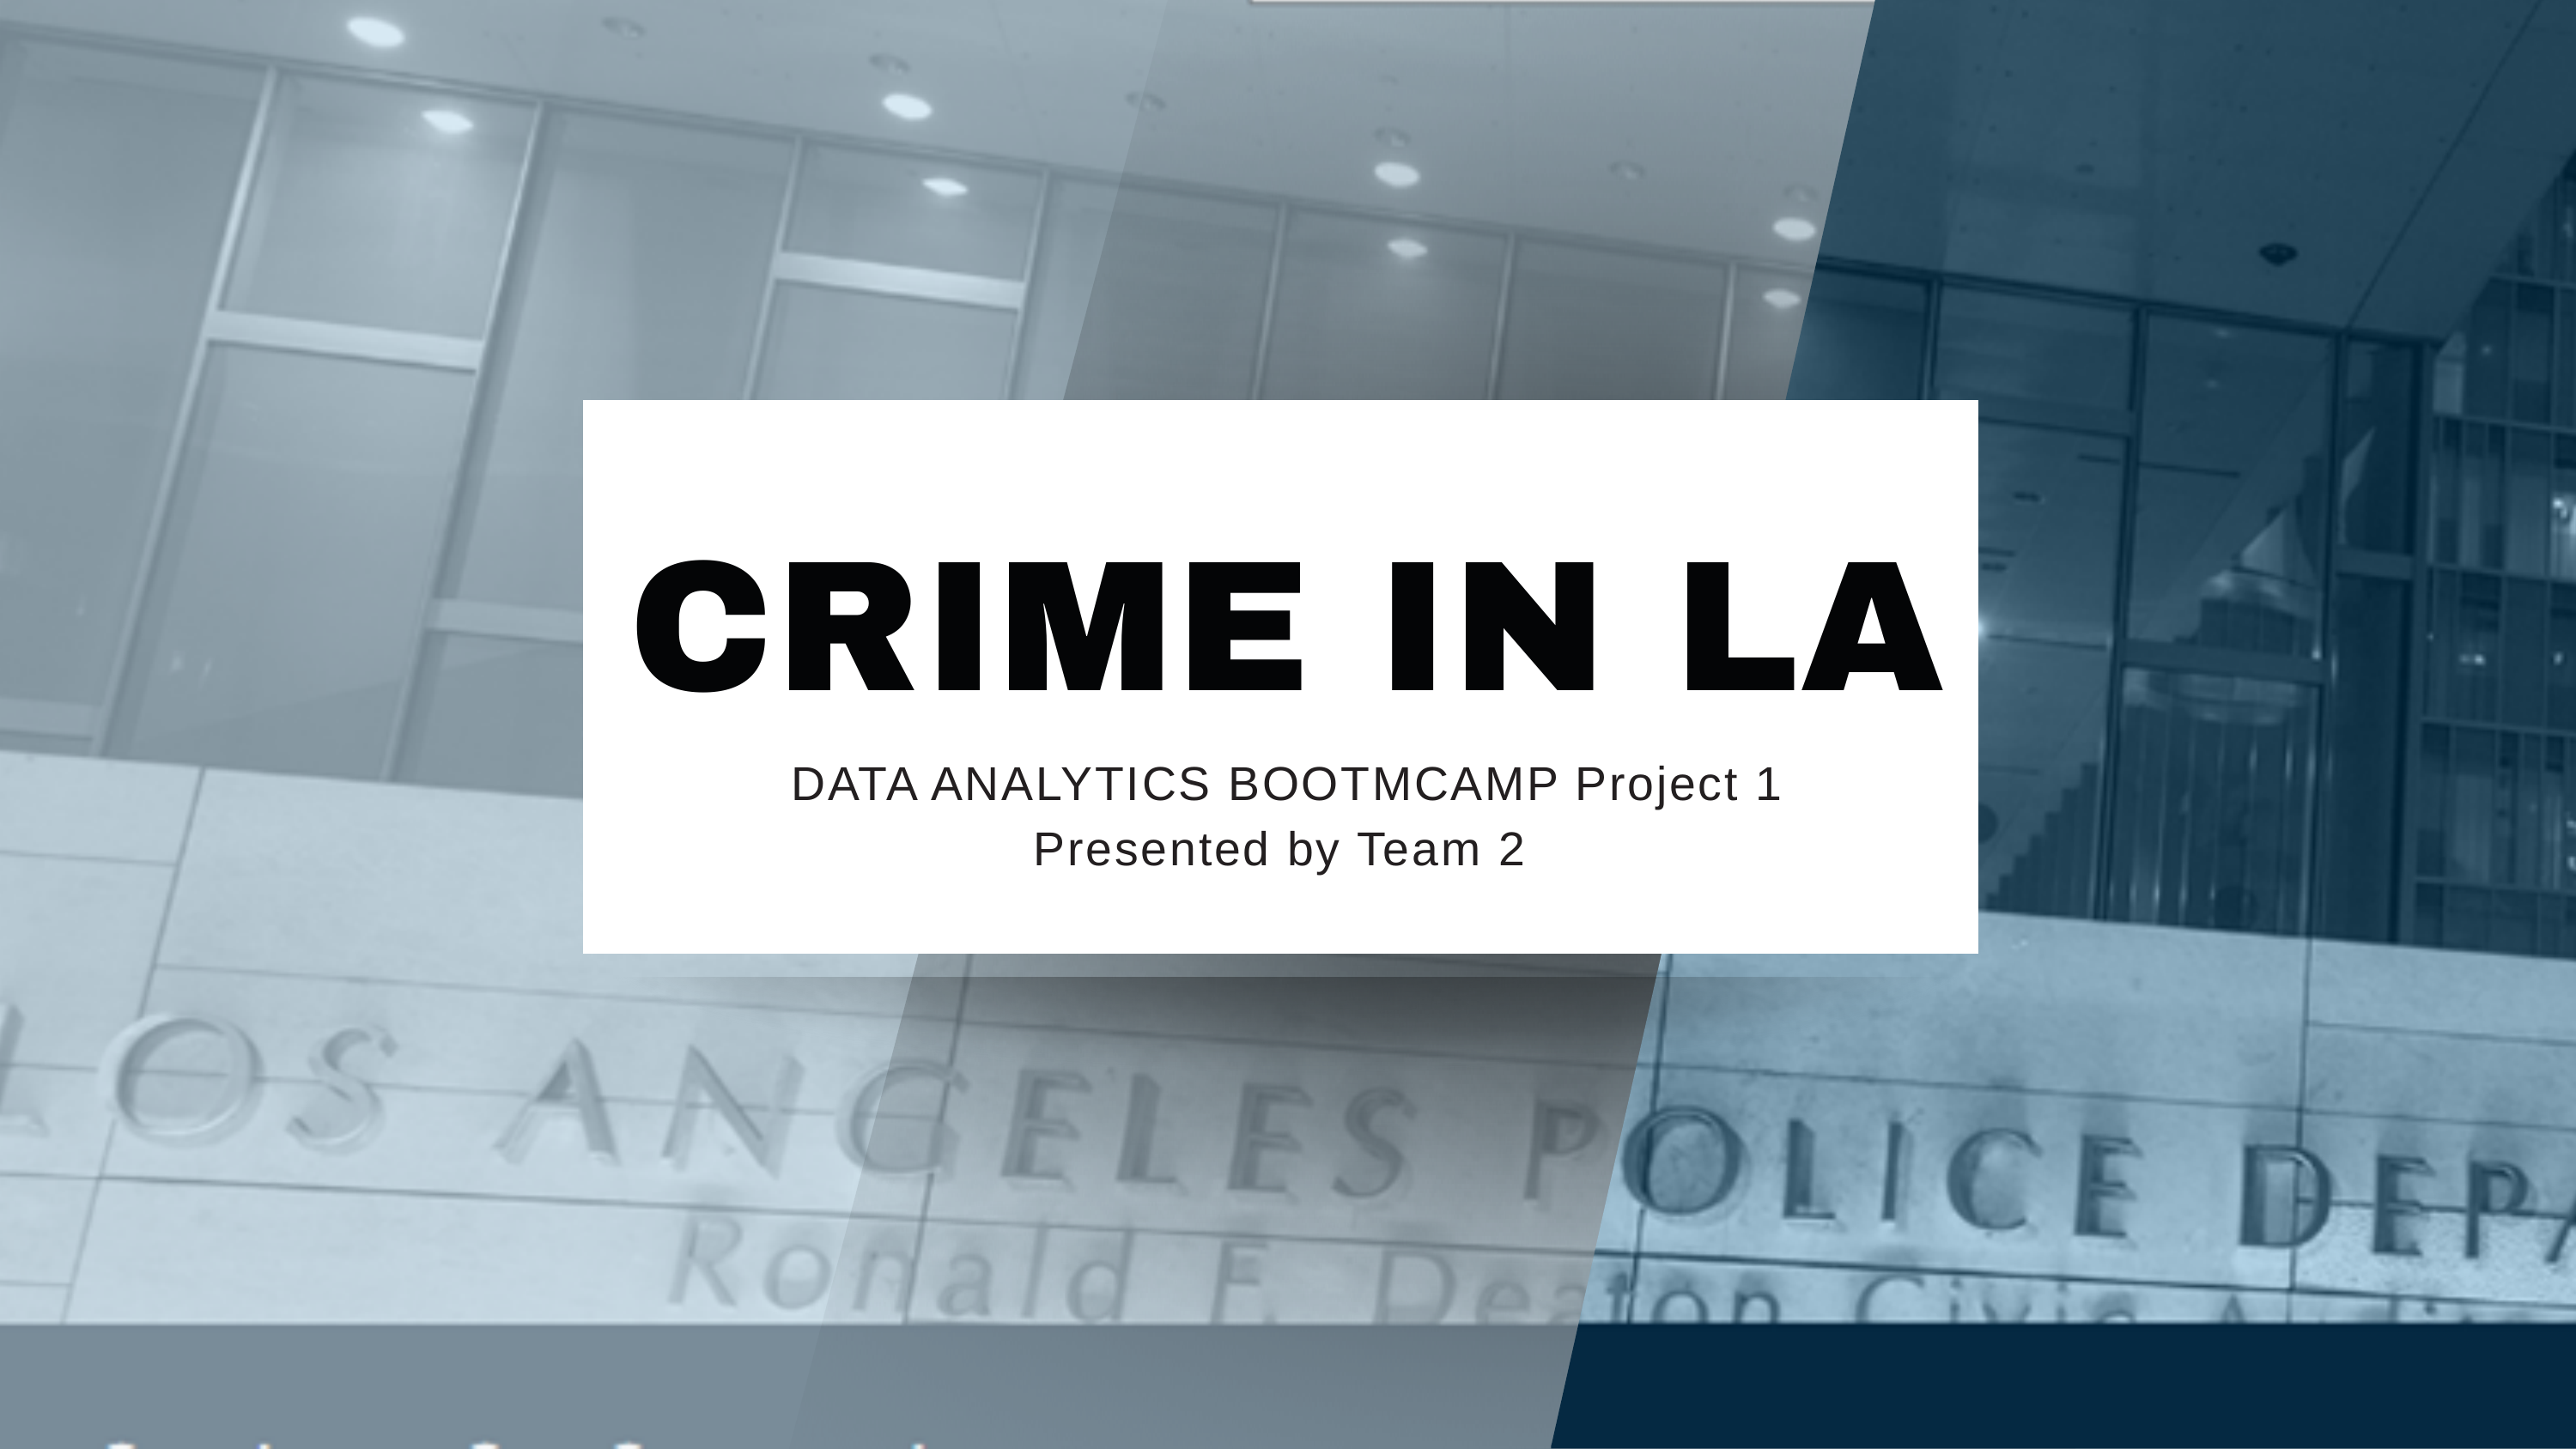

CRIME IN LA

DATA ANALYTICS BOOTMCAMP Project 1
Presented by Team 2